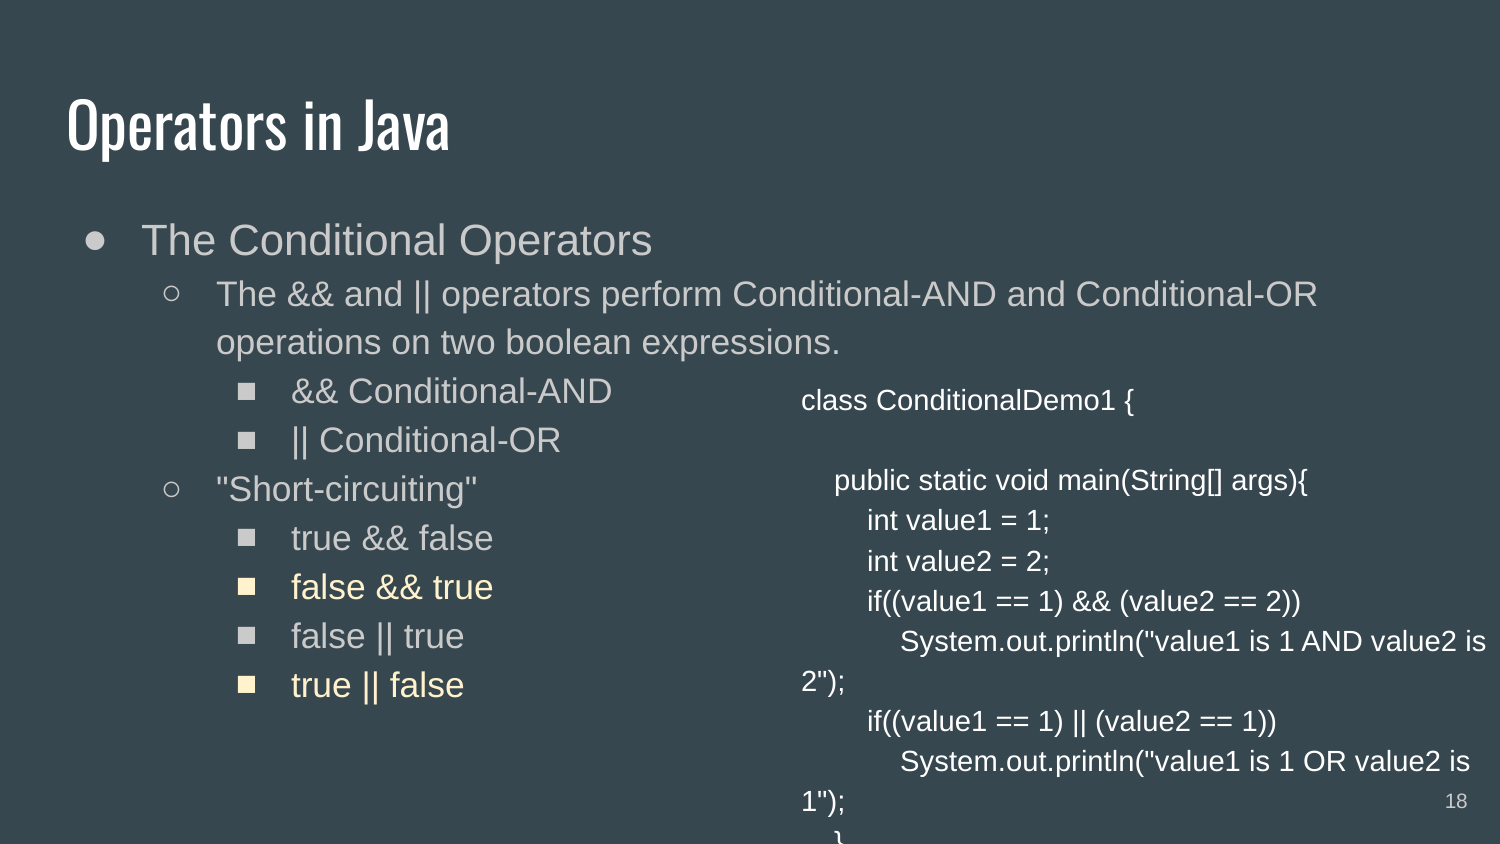

# Operators in Java
The Conditional Operators
The && and || operators perform Conditional-AND and Conditional-OR operations on two boolean expressions.
&& Conditional-AND
|| Conditional-OR
"Short-circuiting"
true && false
false && true
false || true
true || false
class ConditionalDemo1 {

    public static void main(String[] args){
        int value1 = 1;
        int value2 = 2;
        if((value1 == 1) && (value2 == 2))
            System.out.println("value1 is 1 AND value2 is 2");
        if((value1 == 1) || (value2 == 1))
            System.out.println("value1 is 1 OR value2 is 1");
    }
}

18